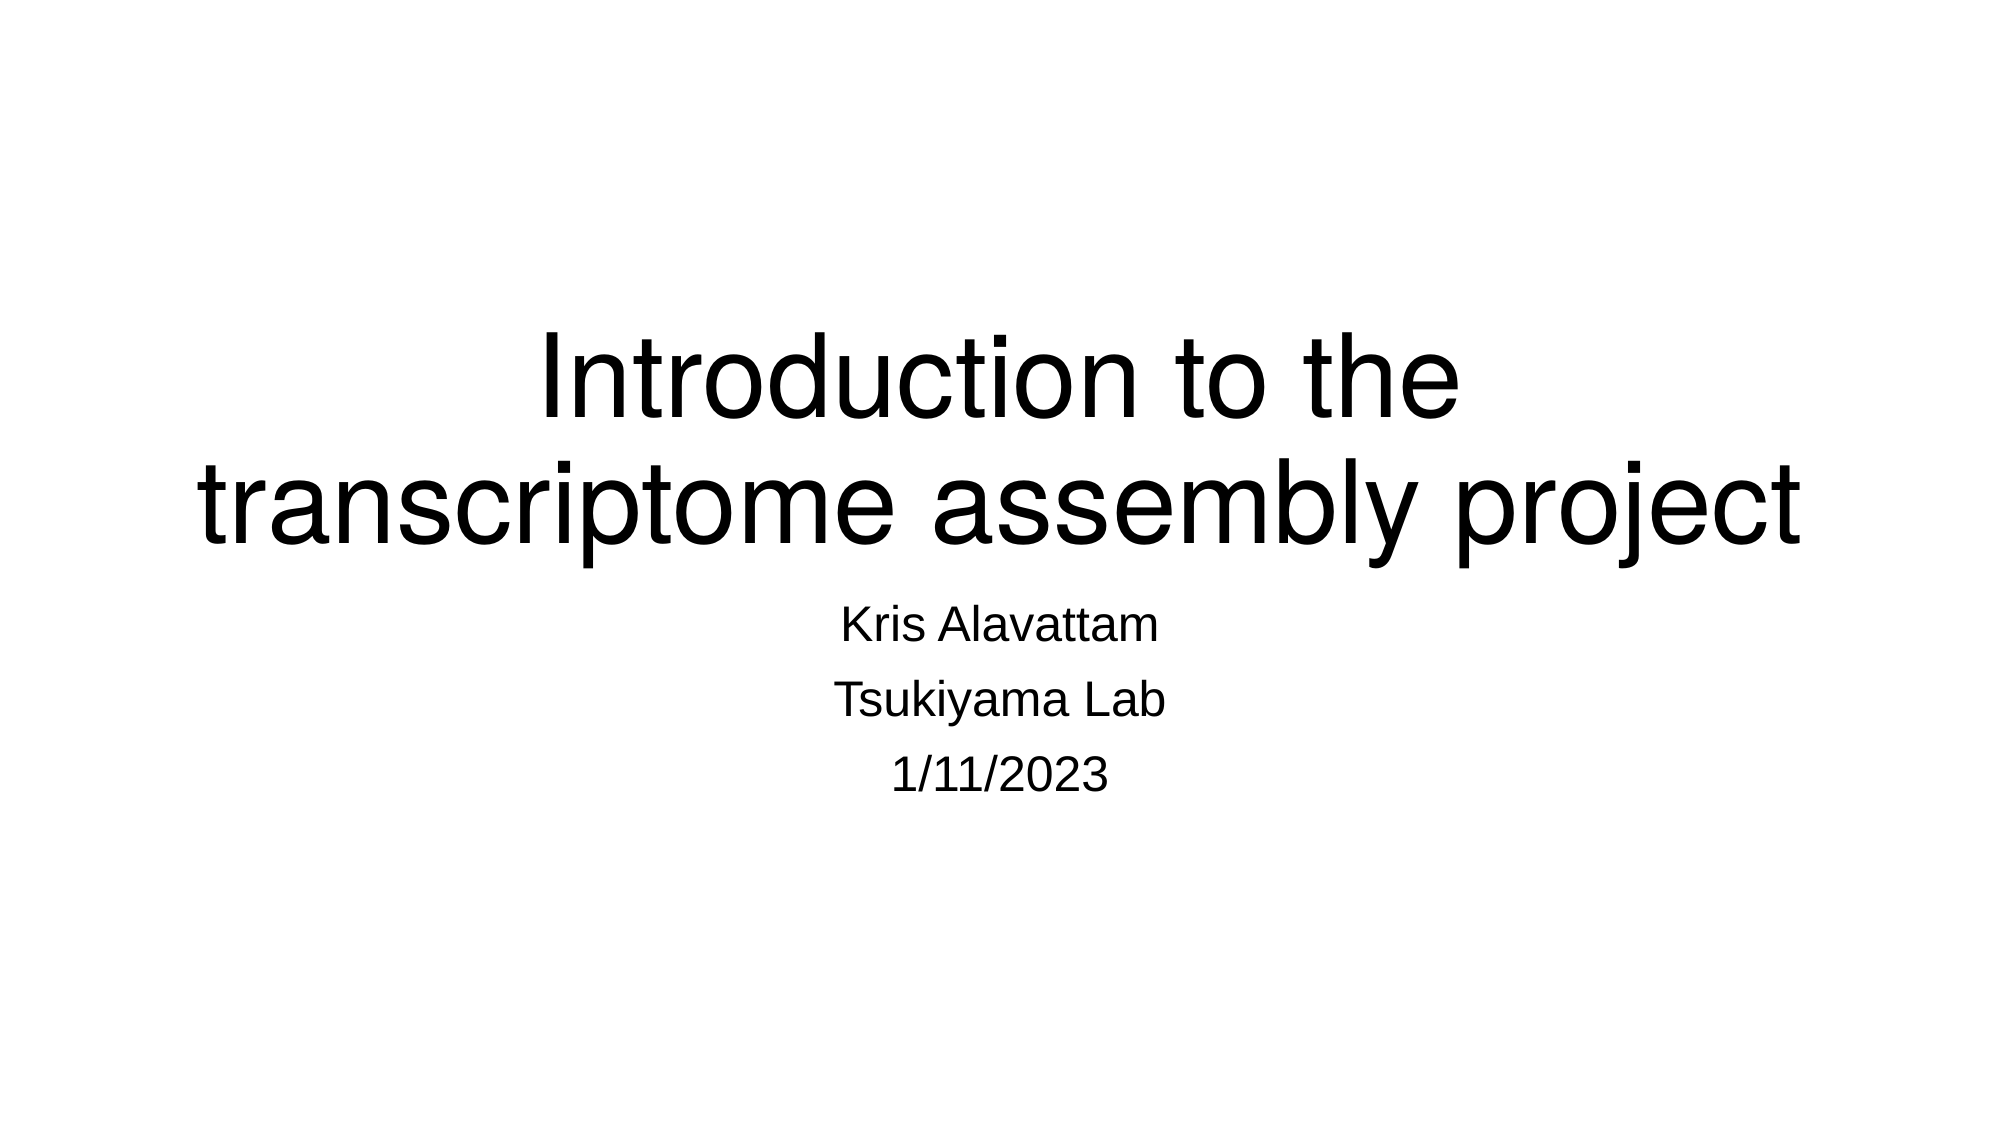

# Introduction to the transcriptome assembly project
Kris Alavattam
Tsukiyama Lab
1/11/2023